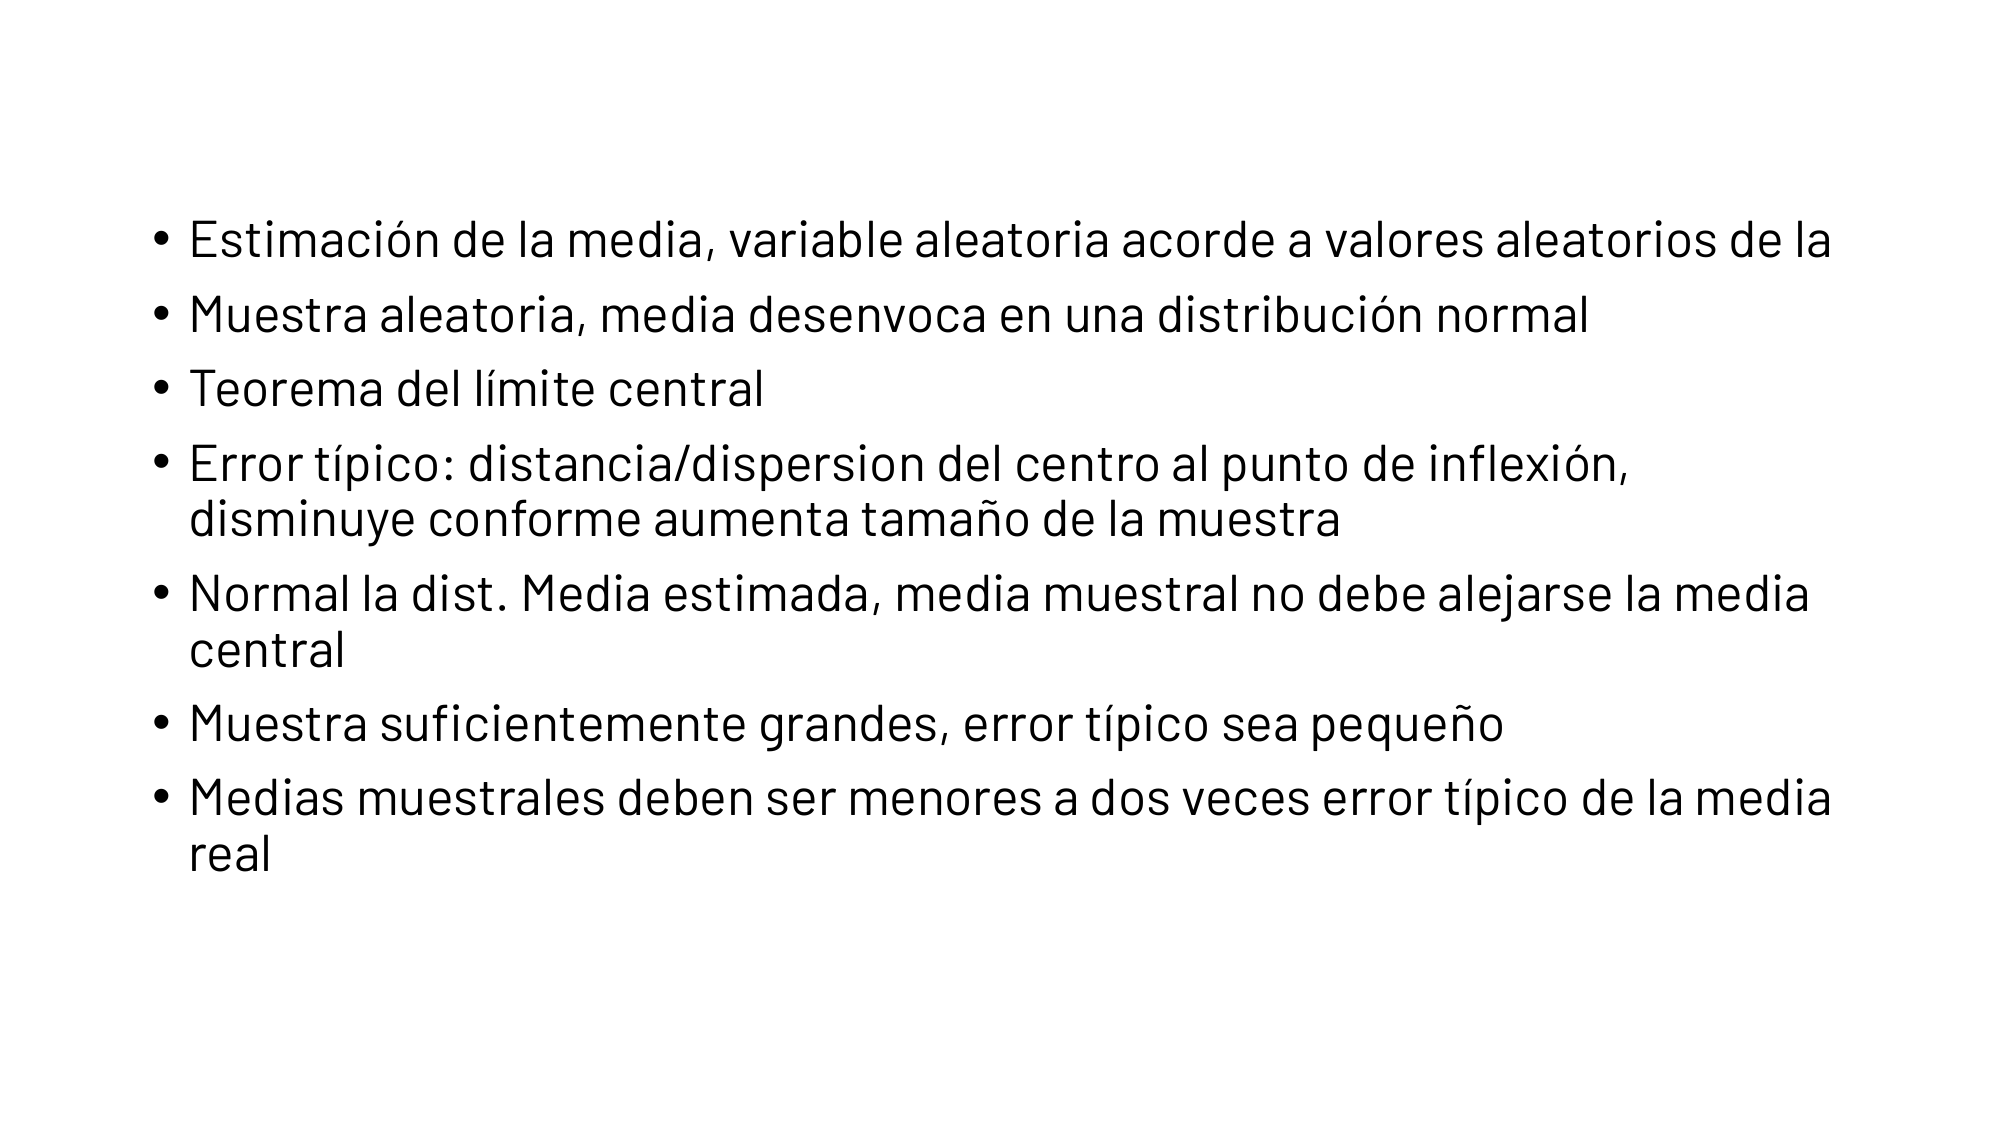

Estimación de la media, variable aleatoria acorde a valores aleatorios de la
Muestra aleatoria, media desenvoca en una distribución normal
Teorema del límite central
Error típico: distancia/dispersion del centro al punto de inflexión, disminuye conforme aumenta tamaño de la muestra
Normal la dist. Media estimada, media muestral no debe alejarse la media central
Muestra suficientemente grandes, error típico sea pequeño
Medias muestrales deben ser menores a dos veces error típico de la media real